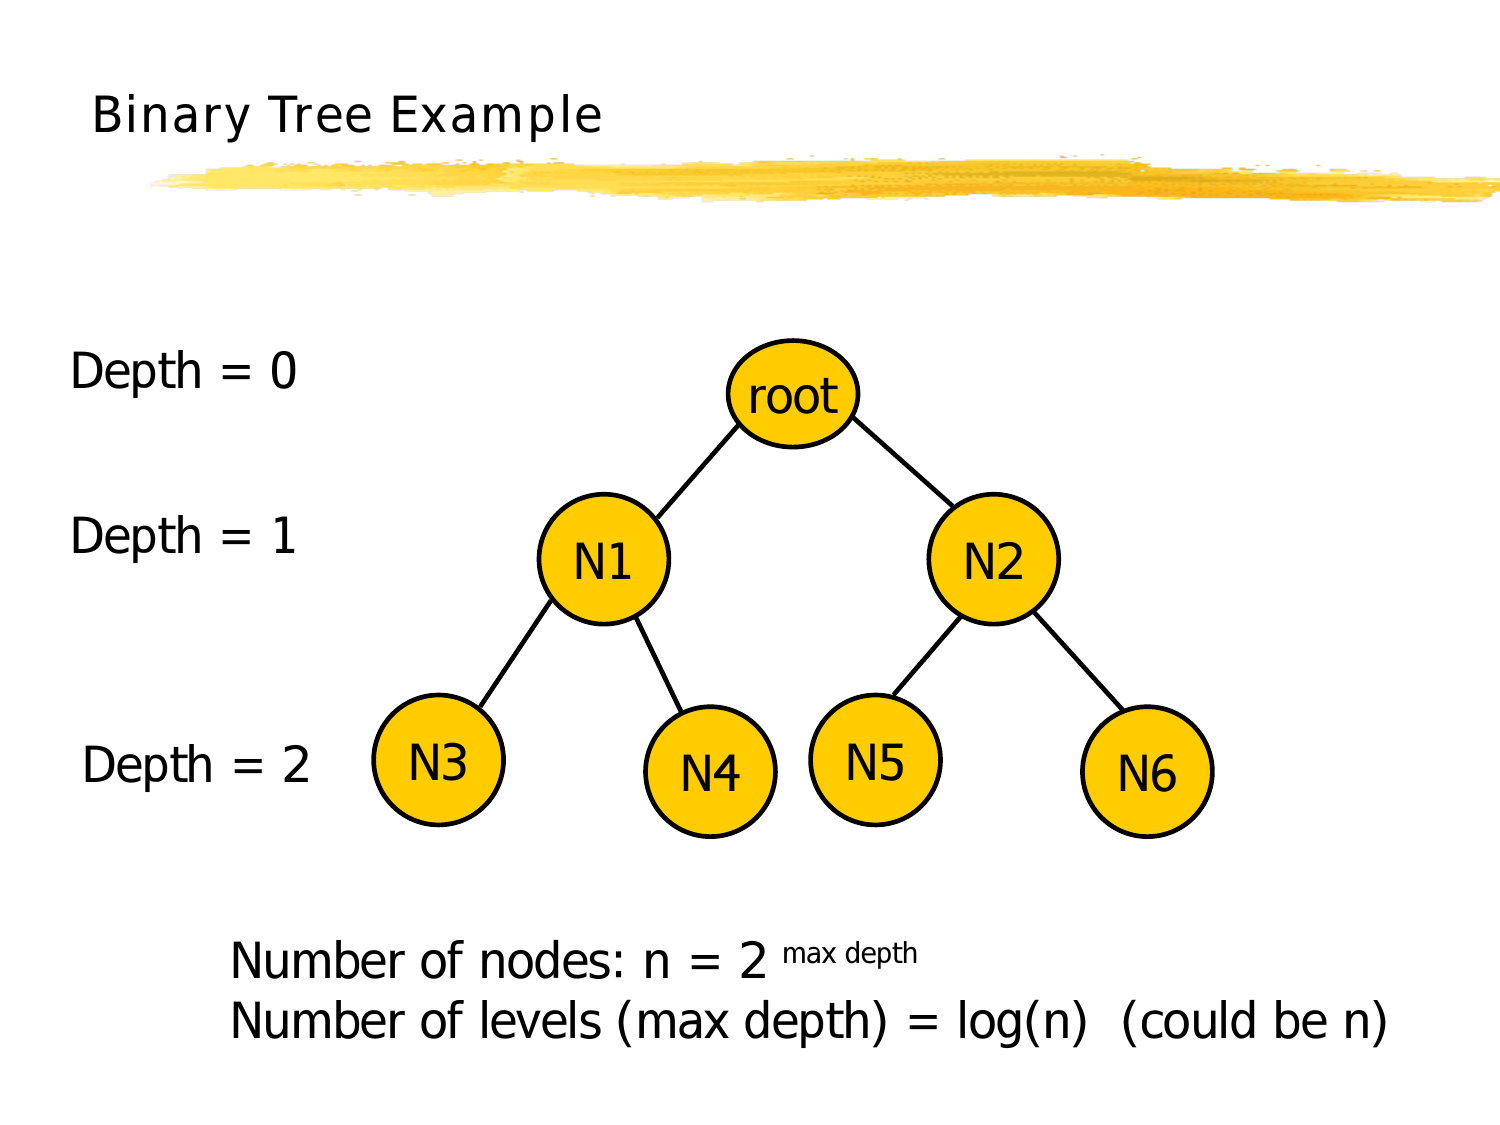

# Binary Tree Example
Depth = 0
root

N1
N2

N3
N5
N4
N6
Depth = 1
Depth = 2
Number of nodes: n = 2 max depth
Number of levels (max depth) = log(n)  (could be n)

CS 561,  Sessions 2-4
62